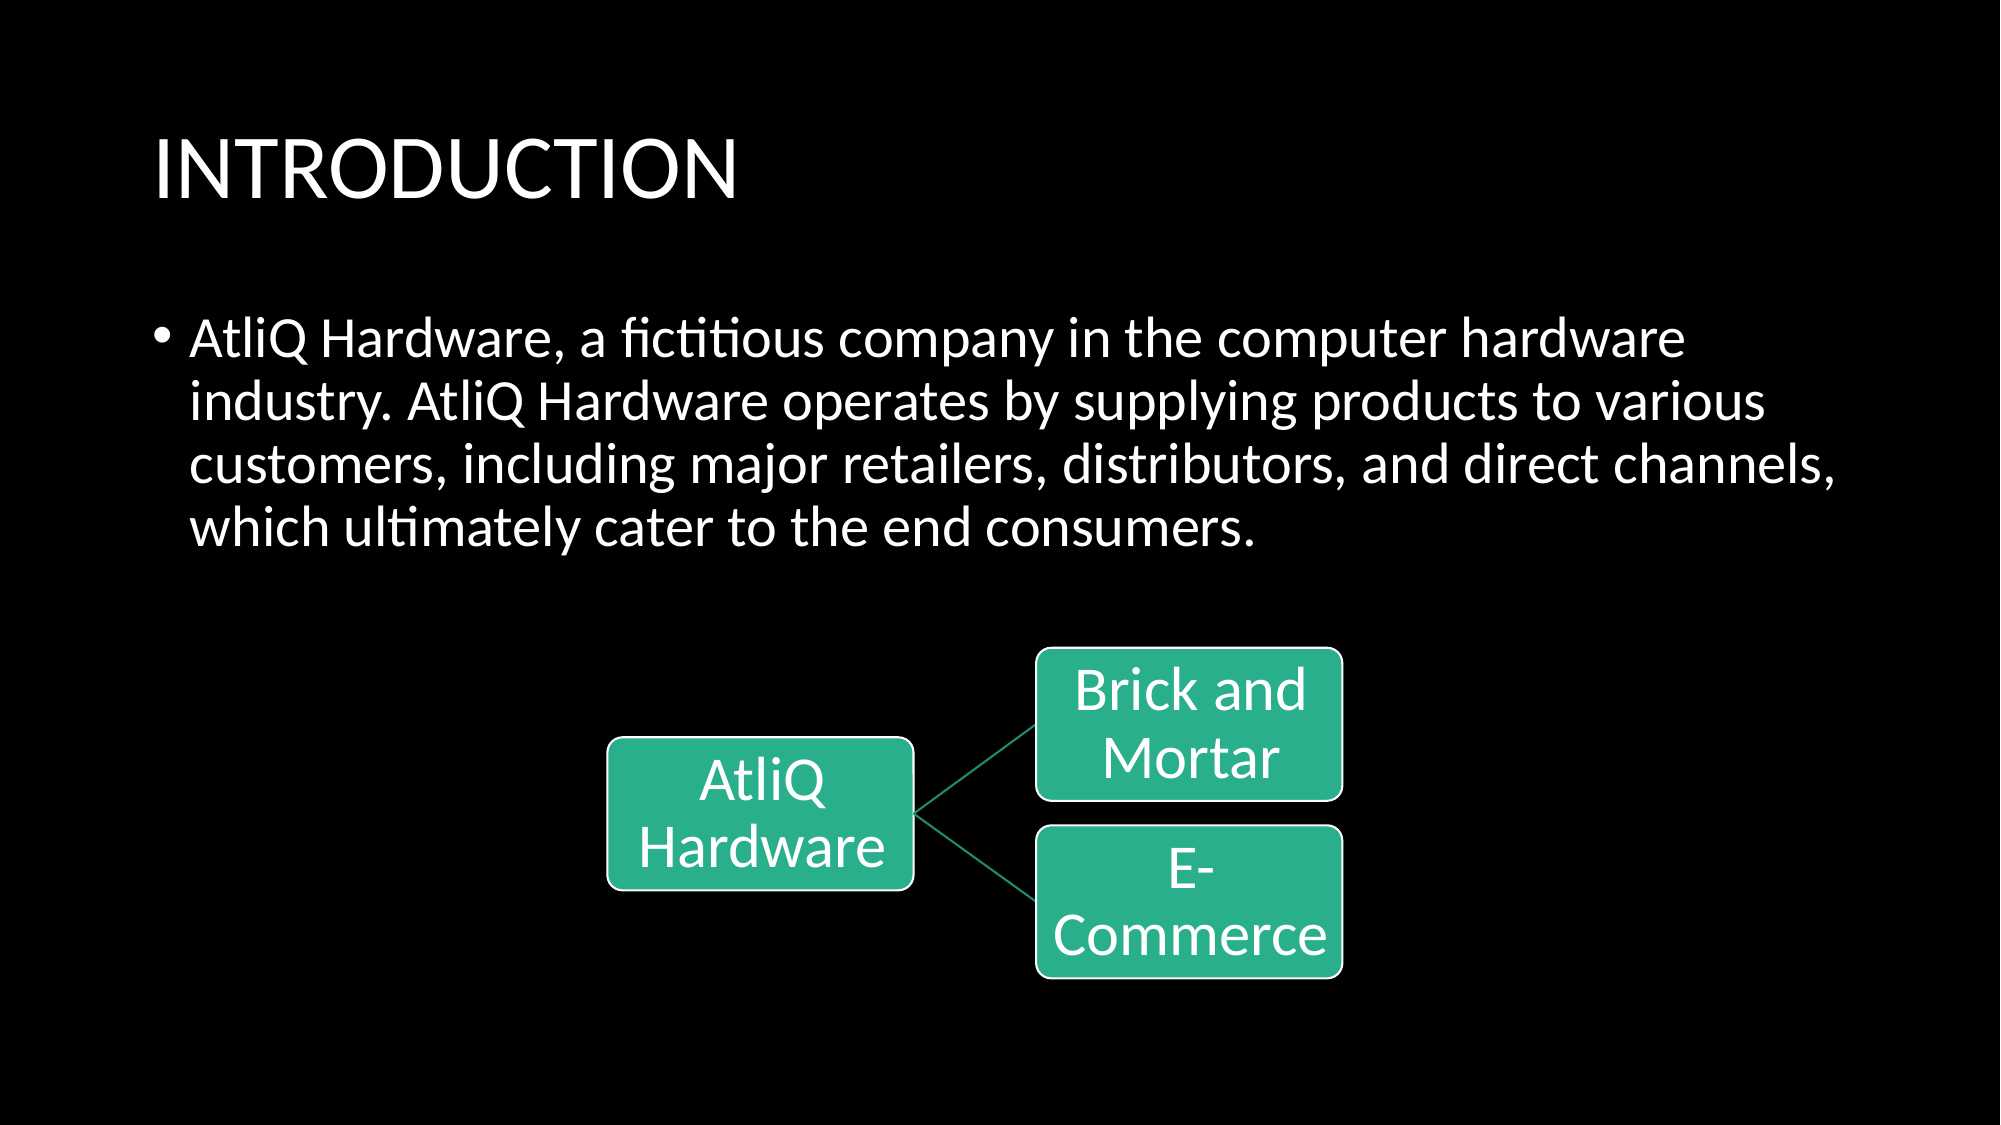

# INTRODUCTION
AtliQ Hardware, a fictitious company in the computer hardware industry. AtliQ Hardware operates by supplying products to various customers, including major retailers, distributors, and direct channels, which ultimately cater to the end consumers.
AtliQ Hardware

Brick and Mortar

E-Commerce